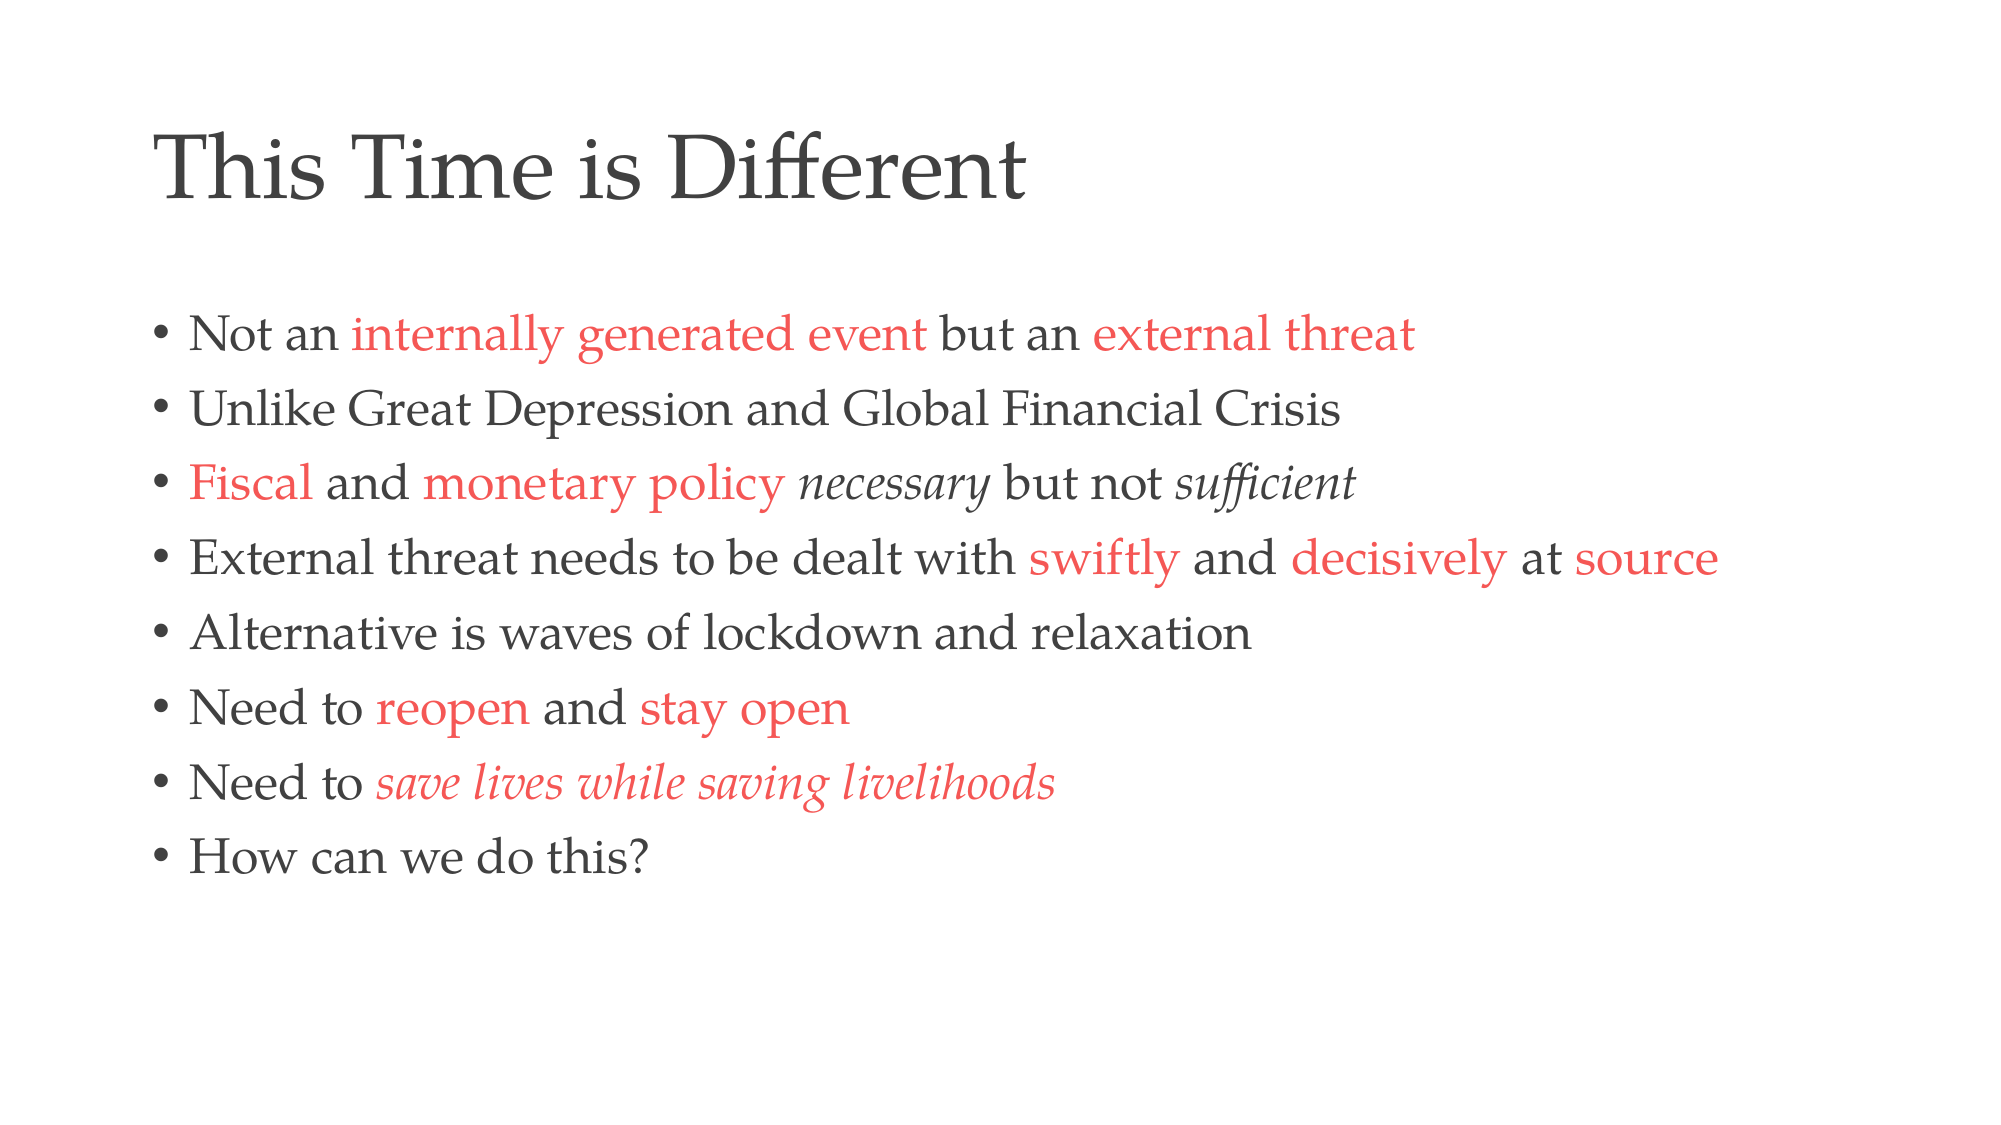

# This Time is Different
Not an internally generated event but an external threat
Unlike Great Depression and Global Financial Crisis
Fiscal and monetary policy necessary but not sufficient
External threat needs to be dealt with swiftly and decisively at source
Alternative is waves of lockdown and relaxation
Need to reopen and stay open
Need to save lives while saving livelihoods
How can we do this?